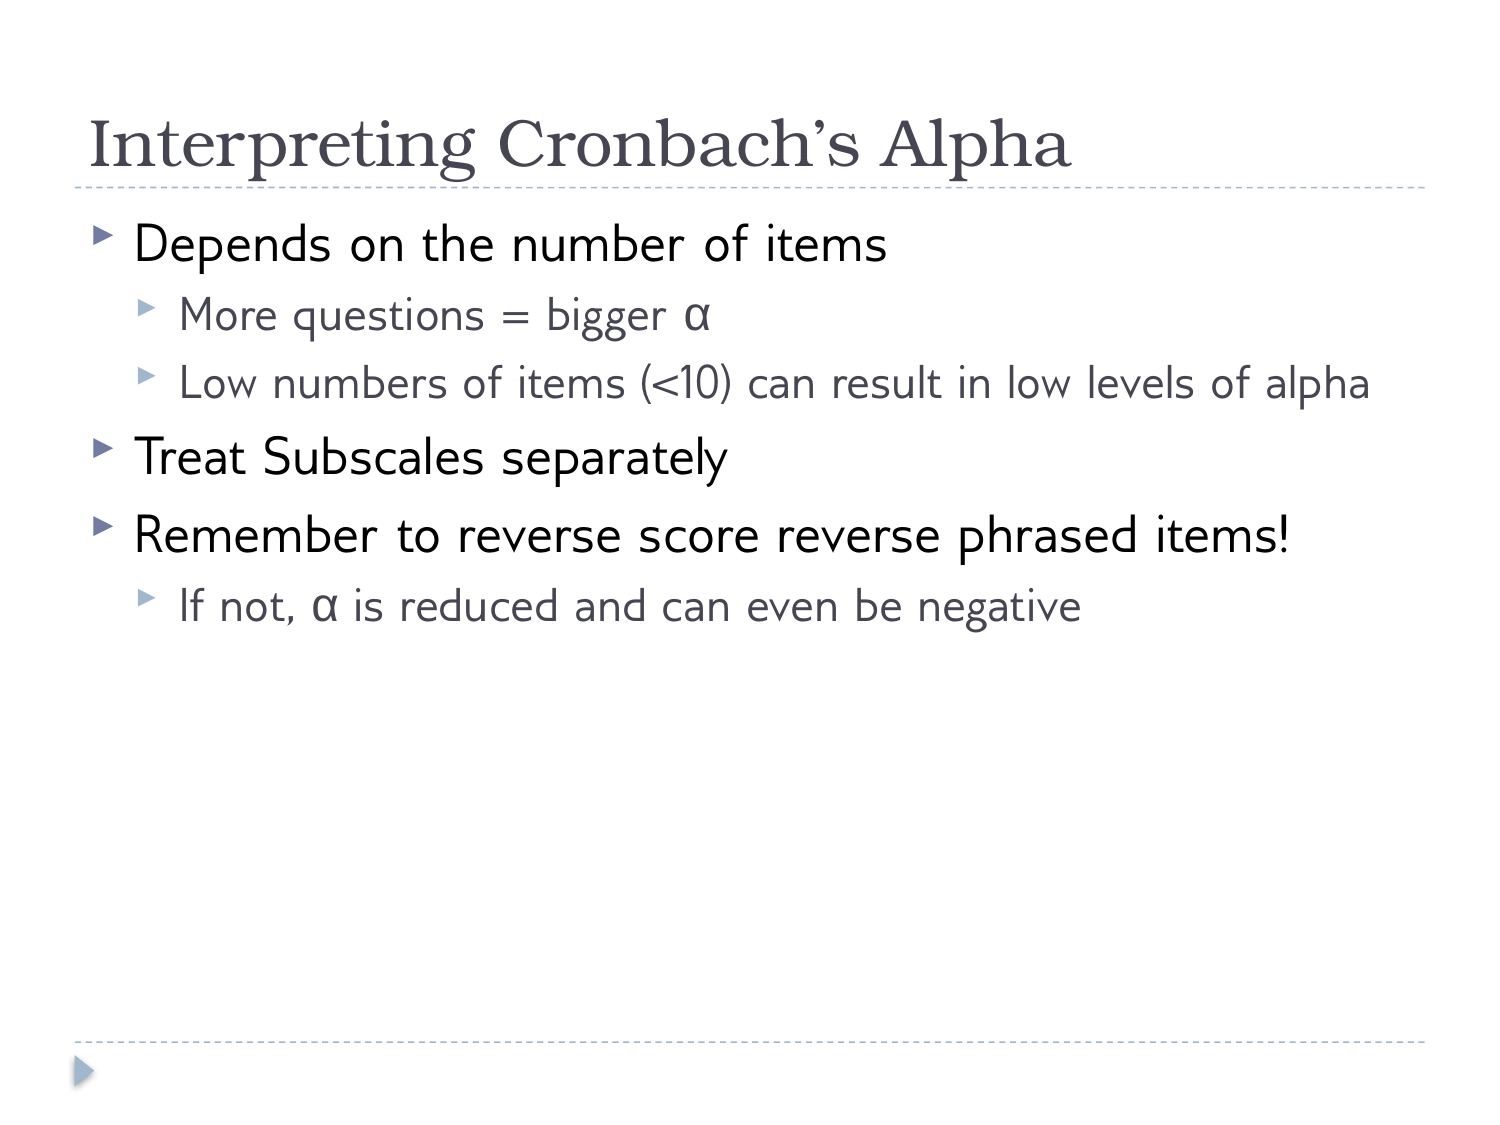

# Interpreting Cronbach’s Alpha
Depends on the number of items
More questions = bigger α
Low numbers of items (<10) can result in low levels of alpha
Treat Subscales separately
Remember to reverse score reverse phrased items!
If not, α is reduced and can even be negative